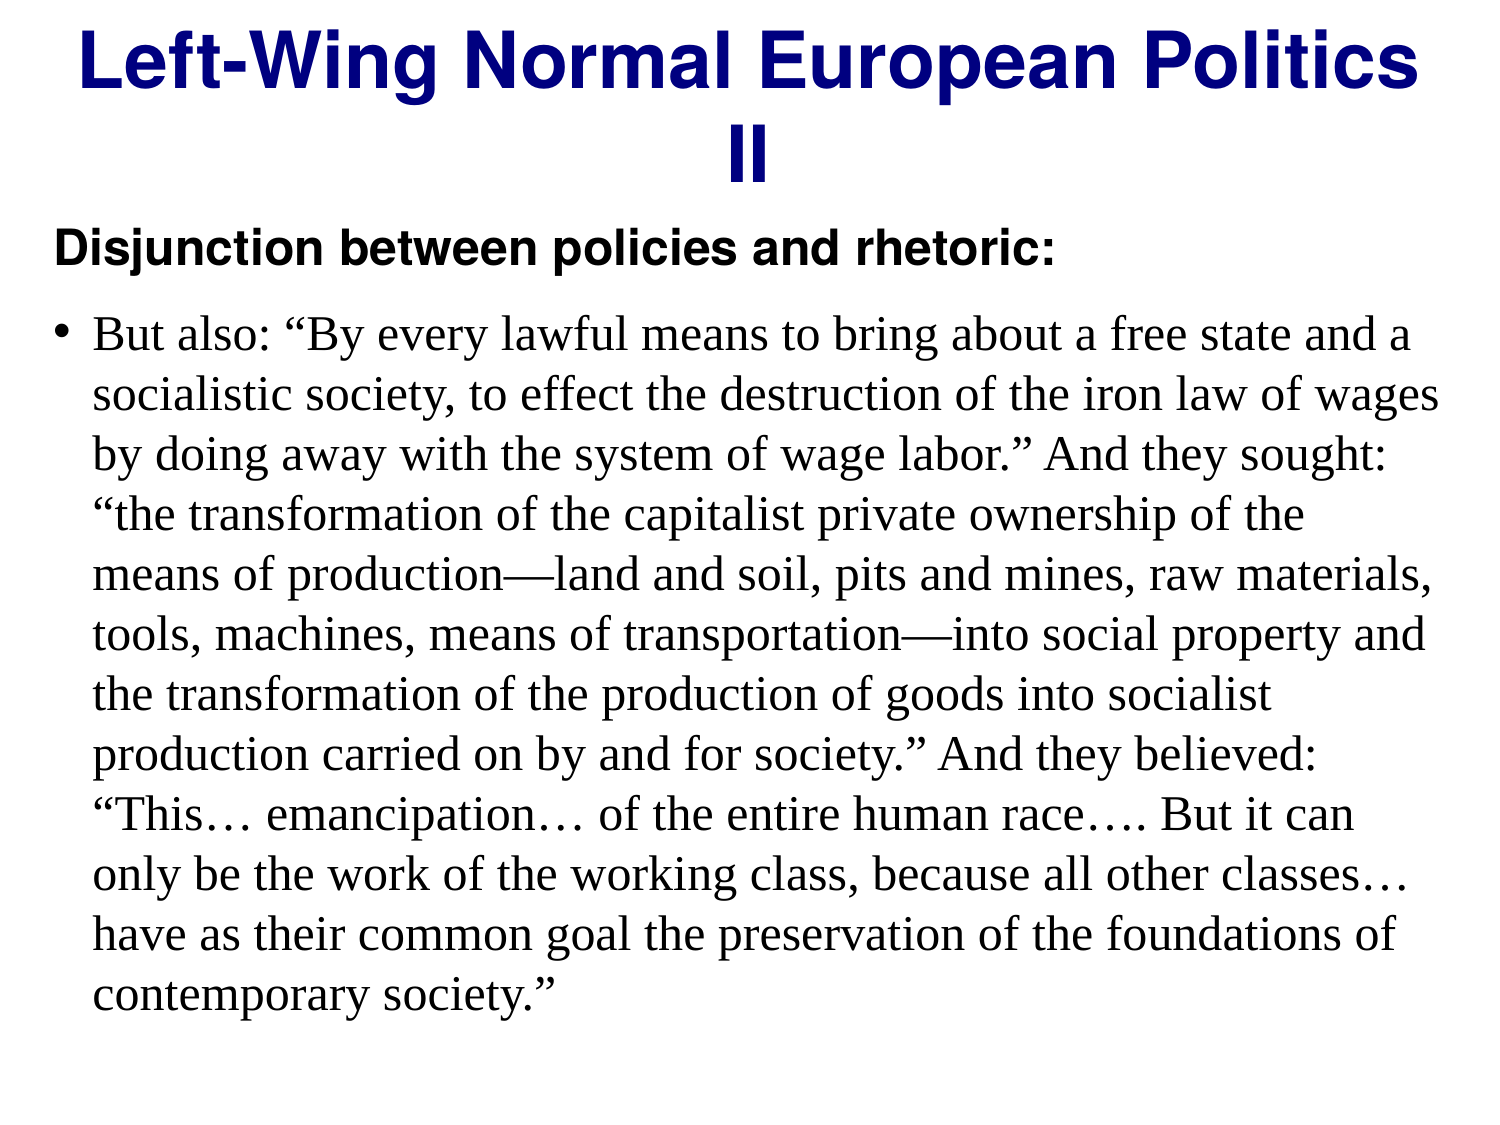

Left-Wing Normal European Politics II
Disjunction between policies and rhetoric:
But also: “By every lawful means to bring about a free state and a socialistic society, to effect the destruction of the iron law of wages by doing away with the system of wage labor.” And they sought: “the transformation of the capitalist private ownership of the means of production—land and soil, pits and mines, raw materials, tools, machines, means of transportation—into social property and the transformation of the production of goods into socialist production carried on by and for society.” And they believed: “This… emancipation… of the entire human race…. But it can only be the work of the working class, because all other classes… have as their common goal the preservation of the foundations of contemporary society.”